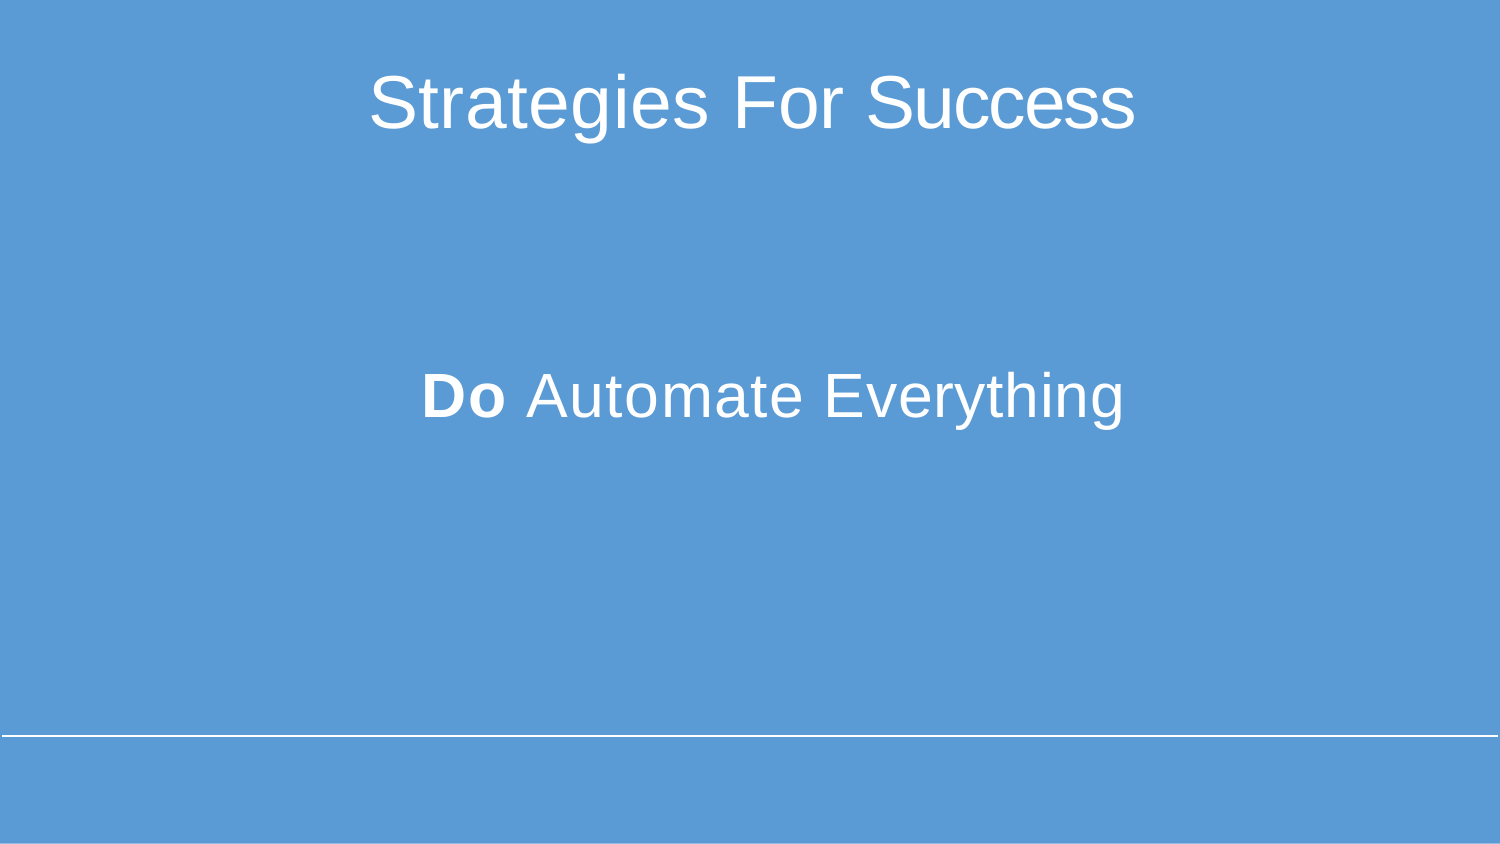

# Strategies For Success
Do Automate Everything